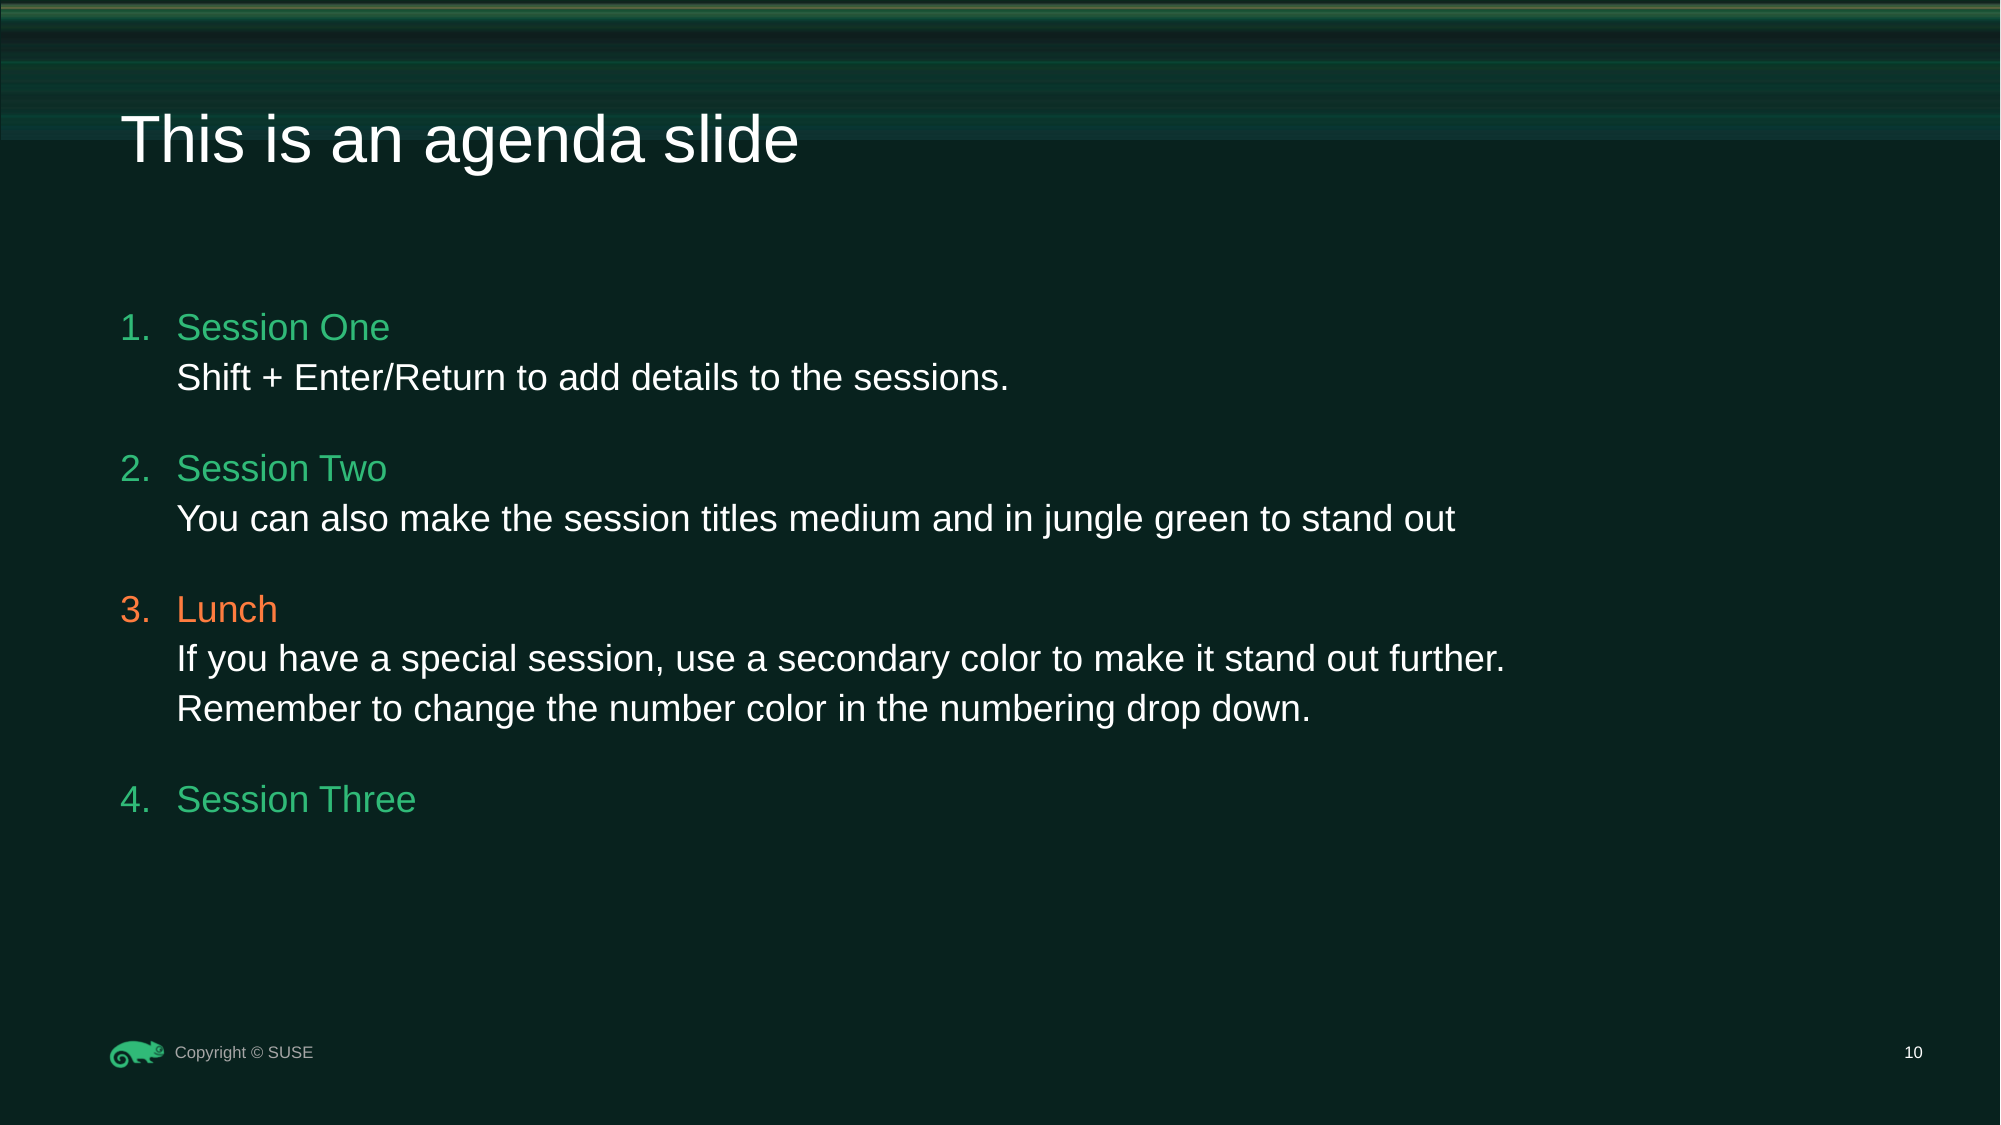

# This is an agenda slide
Session One
Shift + Enter/Return to add details to the sessions.
Session Two
You can also make the session titles medium and in jungle green to stand out
Lunch
If you have a special session, use a secondary color to make it stand out further. Remember to change the number color in the numbering drop down.
Session Three
10